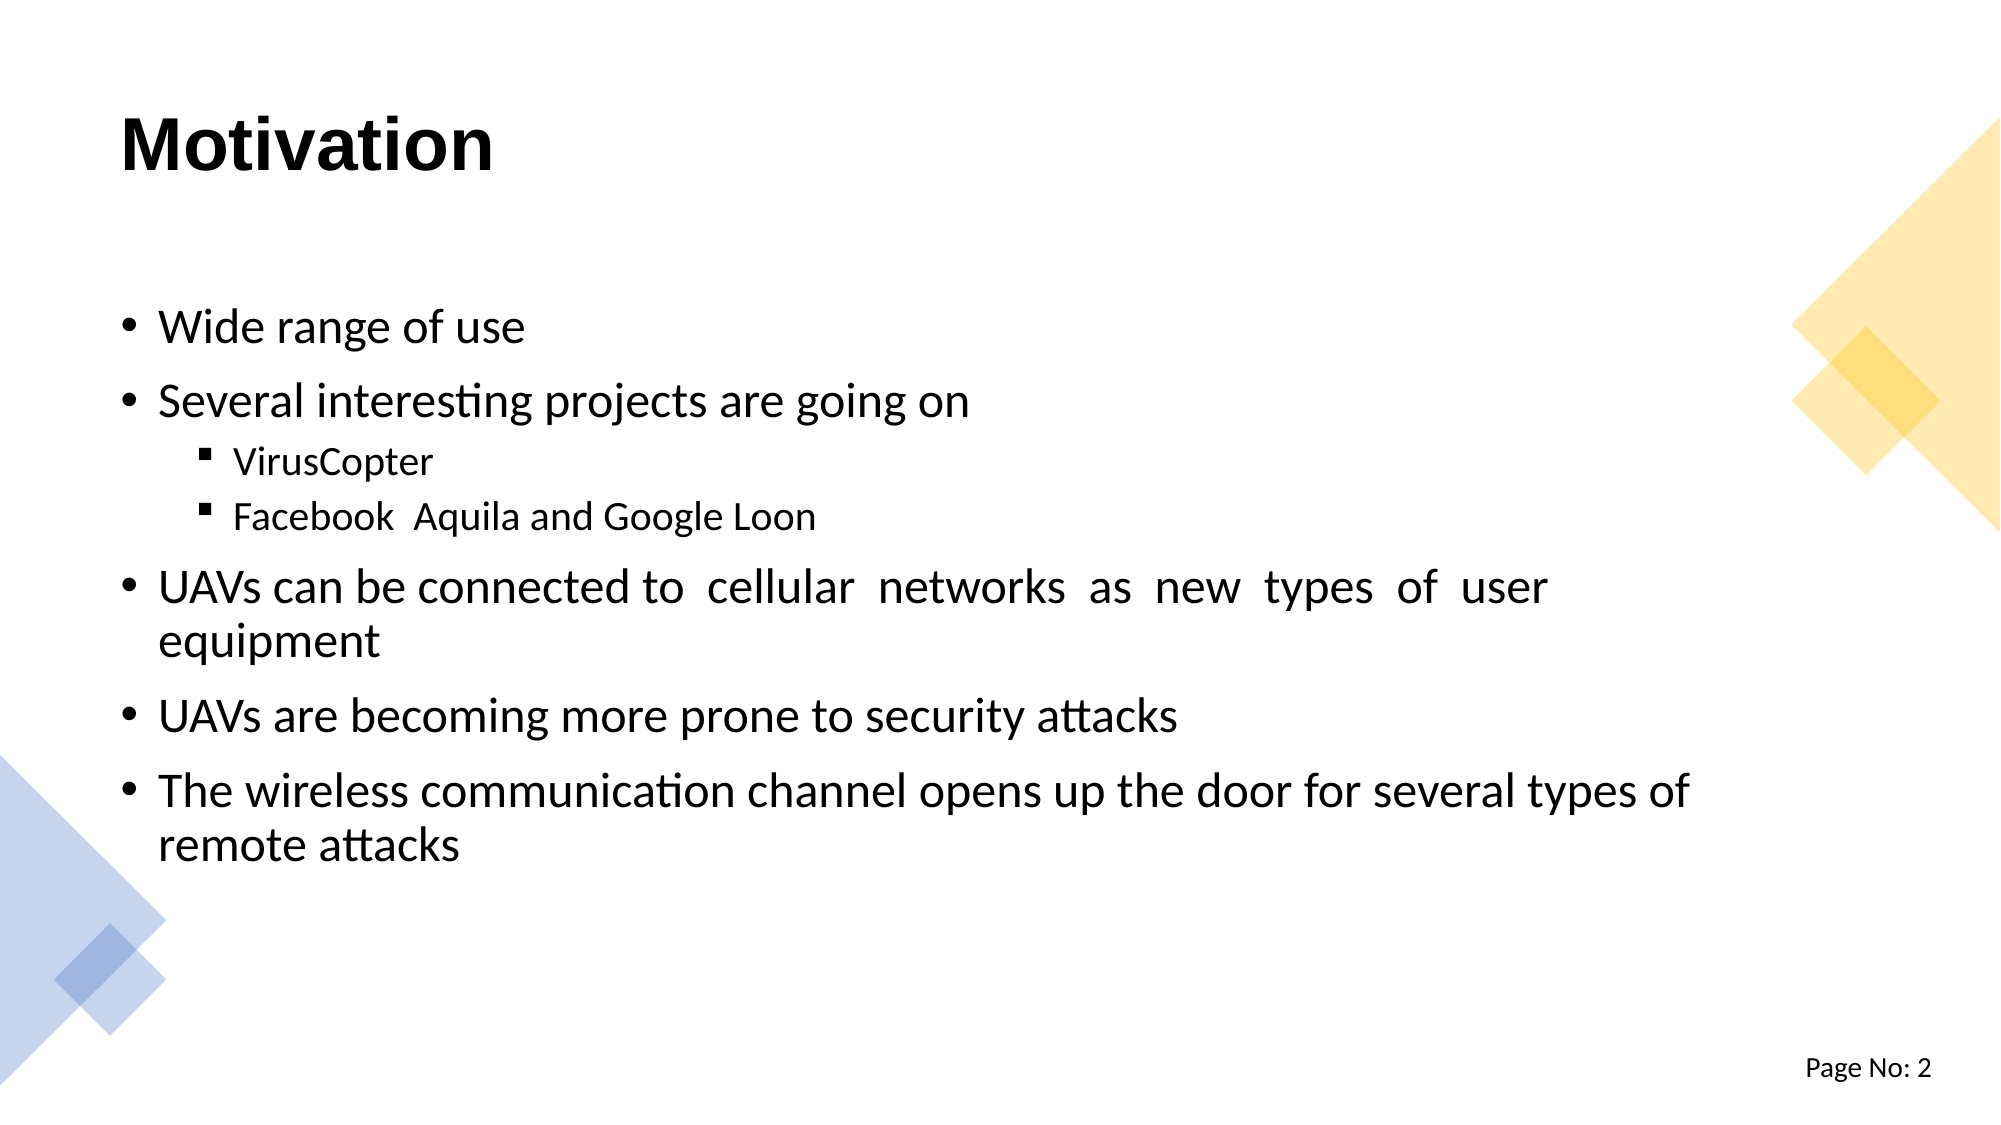

# Motivation

Wide range of use
Several interesting projects are going on
VirusCopter
Facebook  Aquila and Google Loon
UAVs can be connected to  cellular  networks  as  new  types  of  user  equipment
UAVs are becoming more prone to security attacks
The wireless communication channel opens up the door for several types of remote attacks

Page No: 2